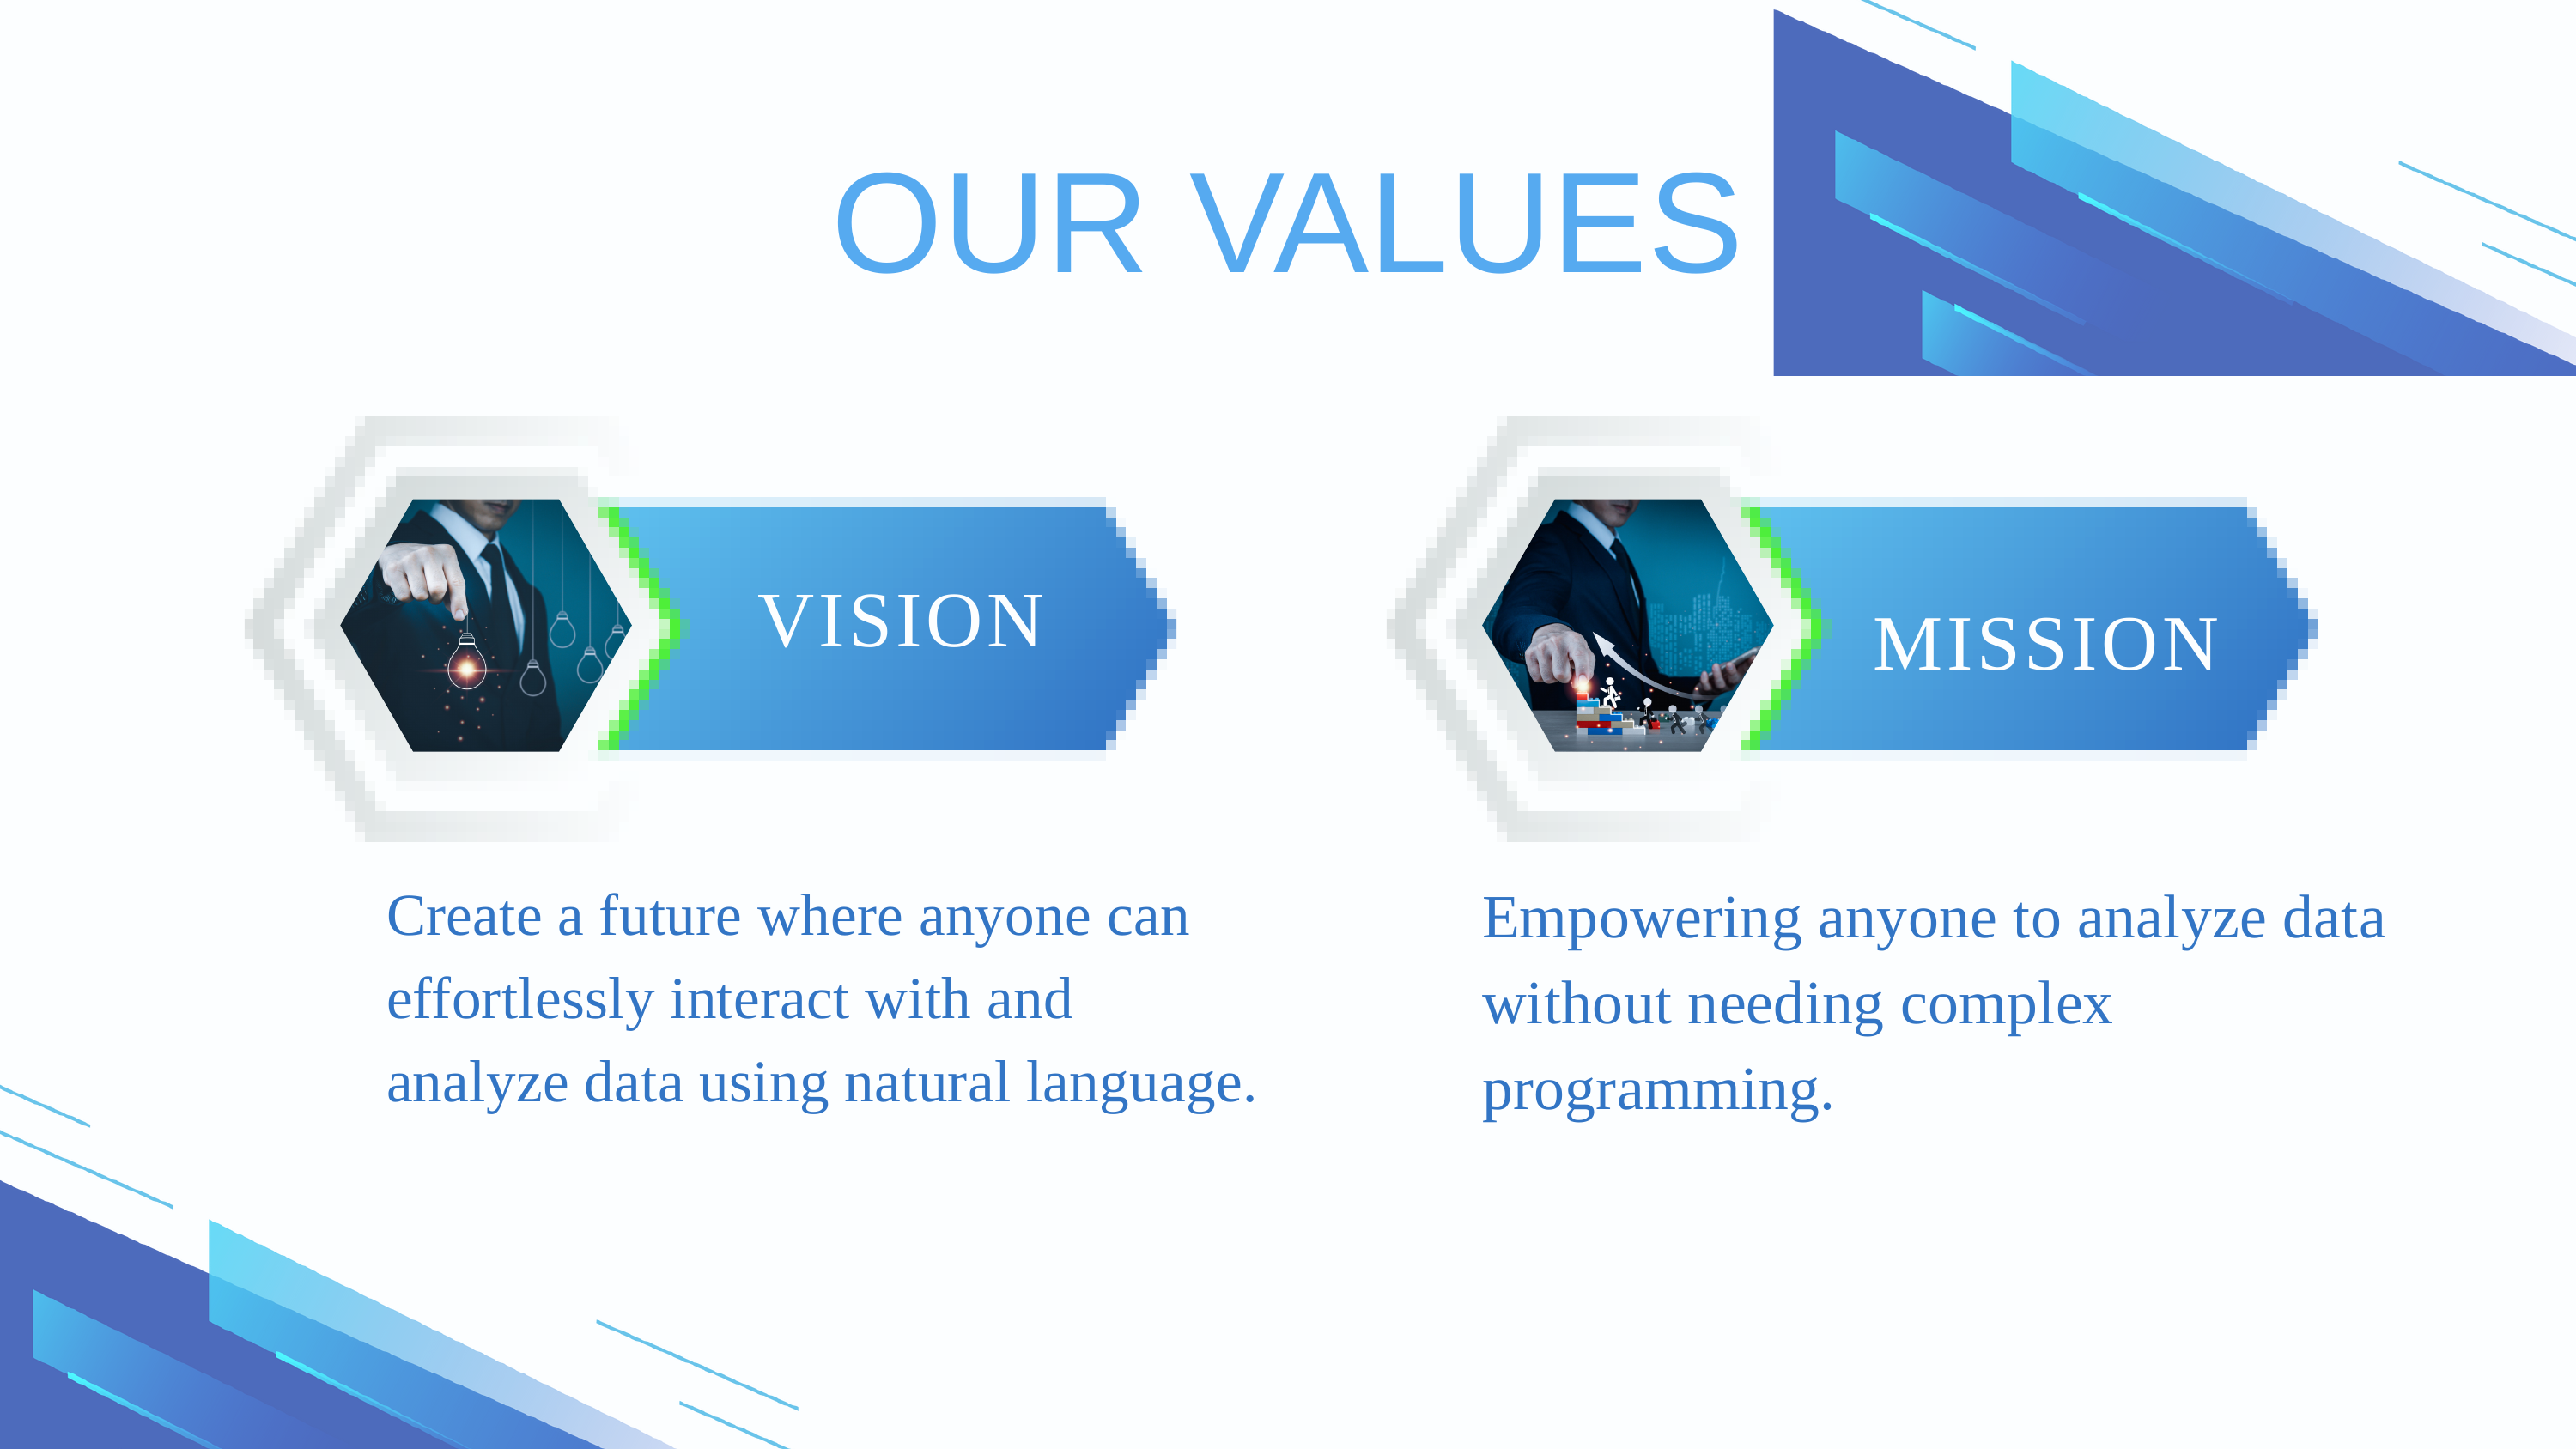

OUR VALUES

VISION
MISSION
Empowering anyone to analyze data without needing complex programming.
Create a future where anyone can effortlessly interact with and analyze data using natural language.